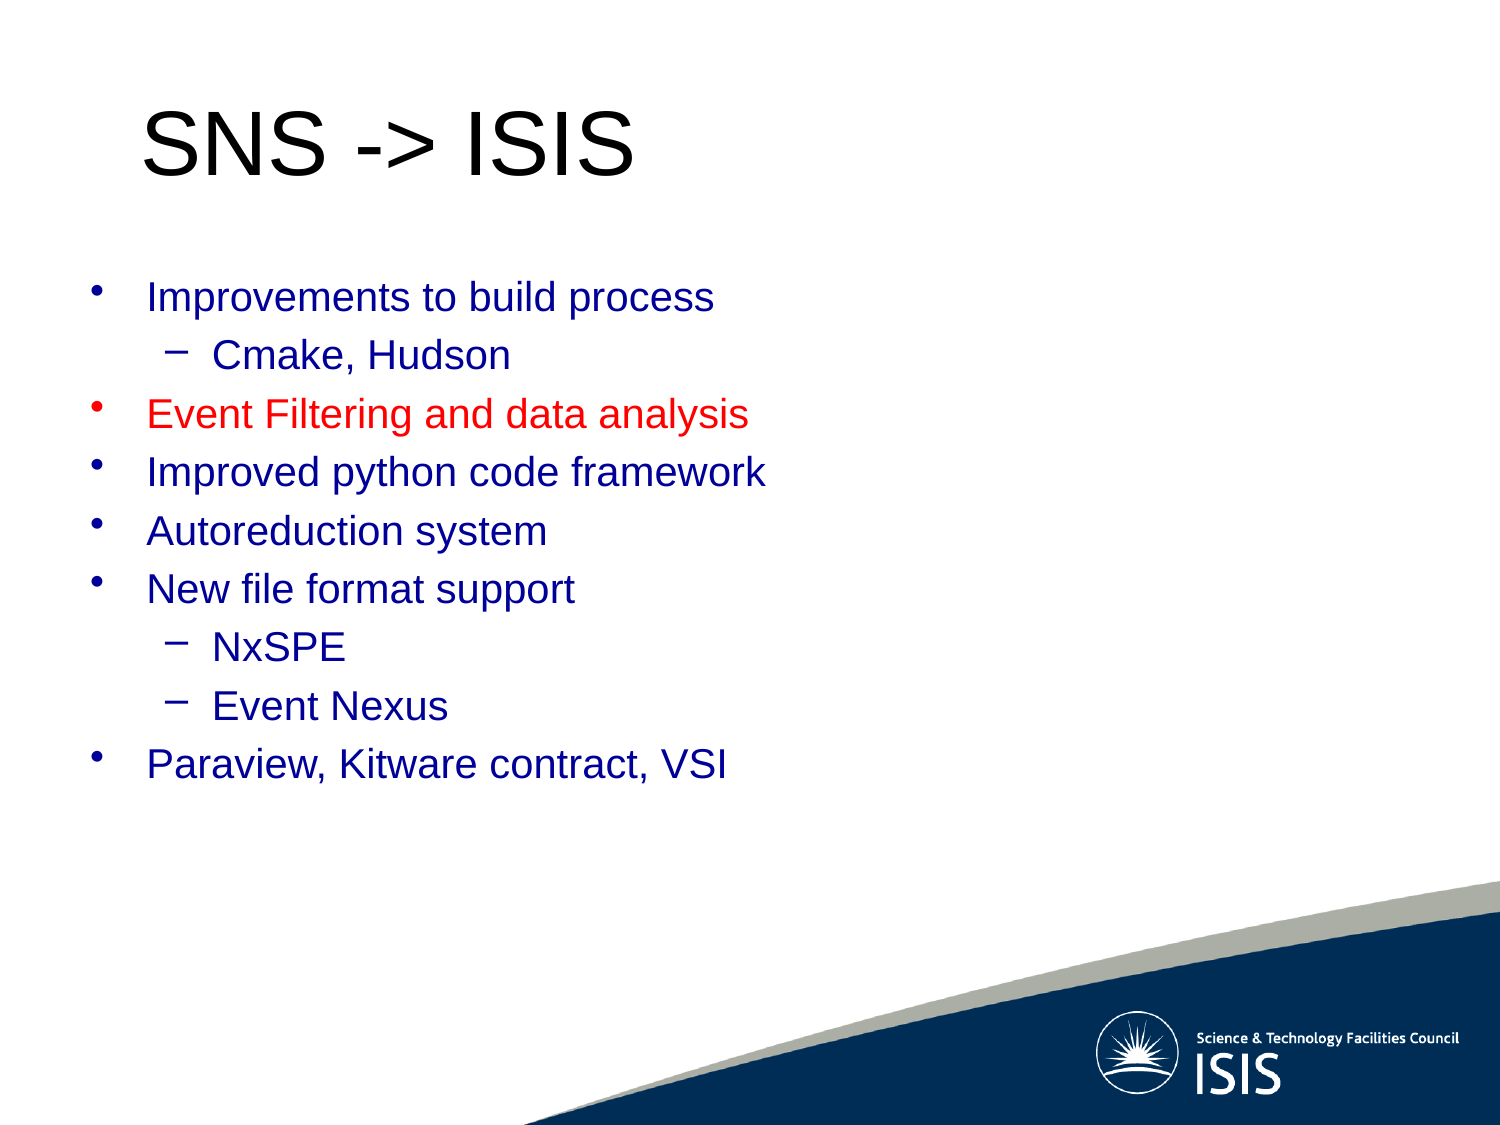

# SNS -> ISIS
Improvements to build process
Cmake, Hudson
Event Filtering and data analysis
Improved python code framework
Autoreduction system
New file format support
NxSPE
Event Nexus
Paraview, Kitware contract, VSI